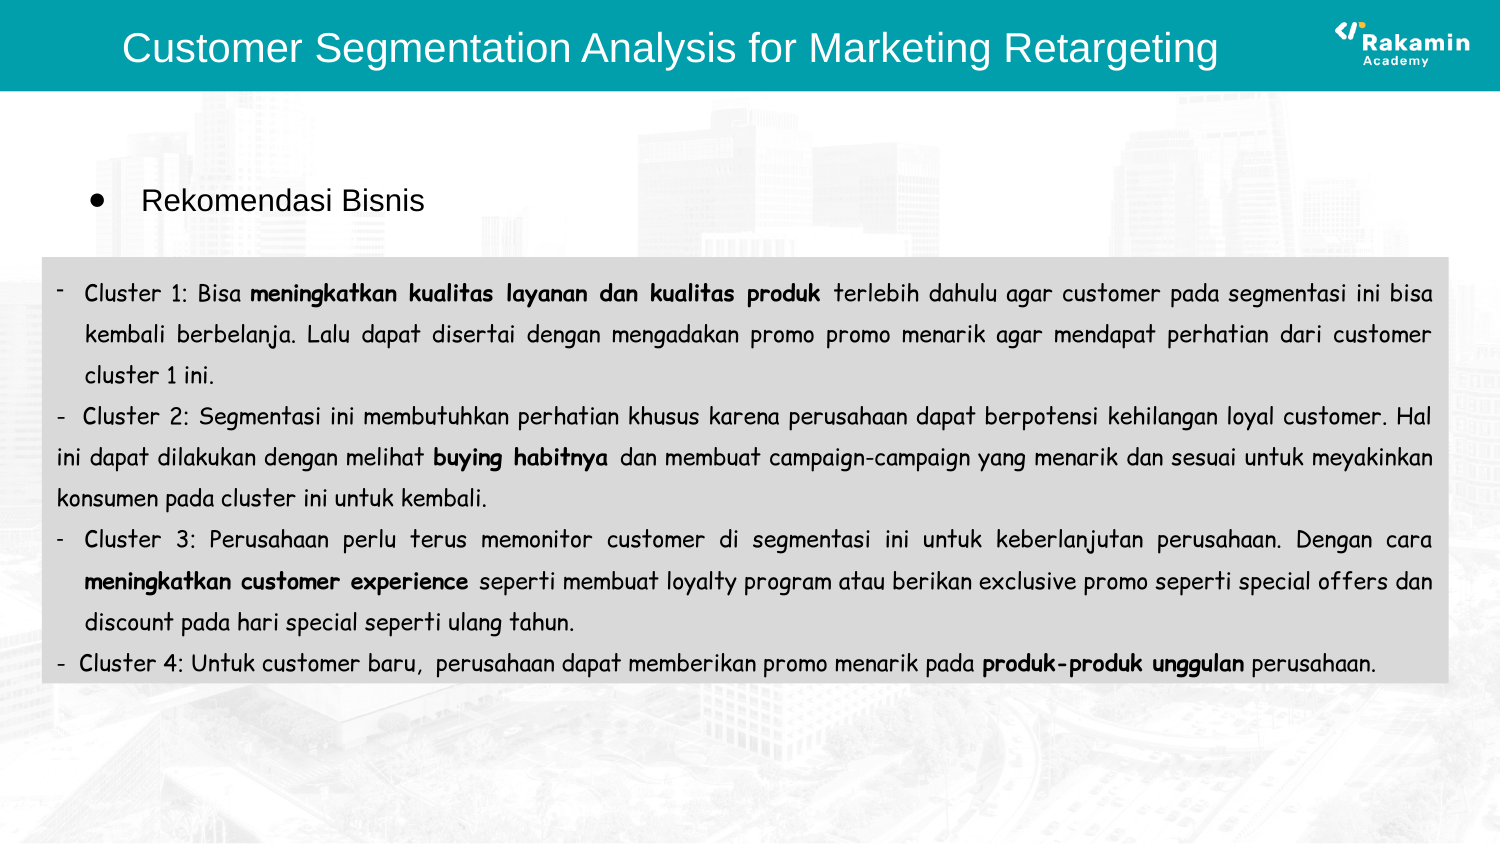

# Customer Segmentation Analysis for Marketing Retargeting
Rekomendasi Bisnis

Cluster 1: Bisa meningkatkan kualitas layanan dan kualitas produk terlebih dahulu agar customer pada segmentasi ini bisa kembali berbelanja. Lalu dapat disertai dengan mengadakan promo promo menarik agar mendapat perhatian dari customer cluster 1 ini.
-  Cluster 2: Segmentasi ini membutuhkan perhatian khusus karena perusahaan dapat berpotensi kehilangan loyal customer. Hal ini dapat dilakukan dengan melihat buying habitnya dan membuat campaign-campaign yang menarik dan sesuai untuk meyakinkan konsumen pada cluster ini untuk kembali.
Cluster 3: Perusahaan perlu terus memonitor customer di segmentasi ini untuk keberlanjutan perusahaan. Dengan cara meningkatkan customer experience seperti membuat loyalty program atau berikan exclusive promo seperti special offers dan discount pada hari special seperti ulang tahun.
-  Cluster 4: Untuk customer baru,  perusahaan dapat memberikan promo menarik pada produk-produk unggulan perusahaan.